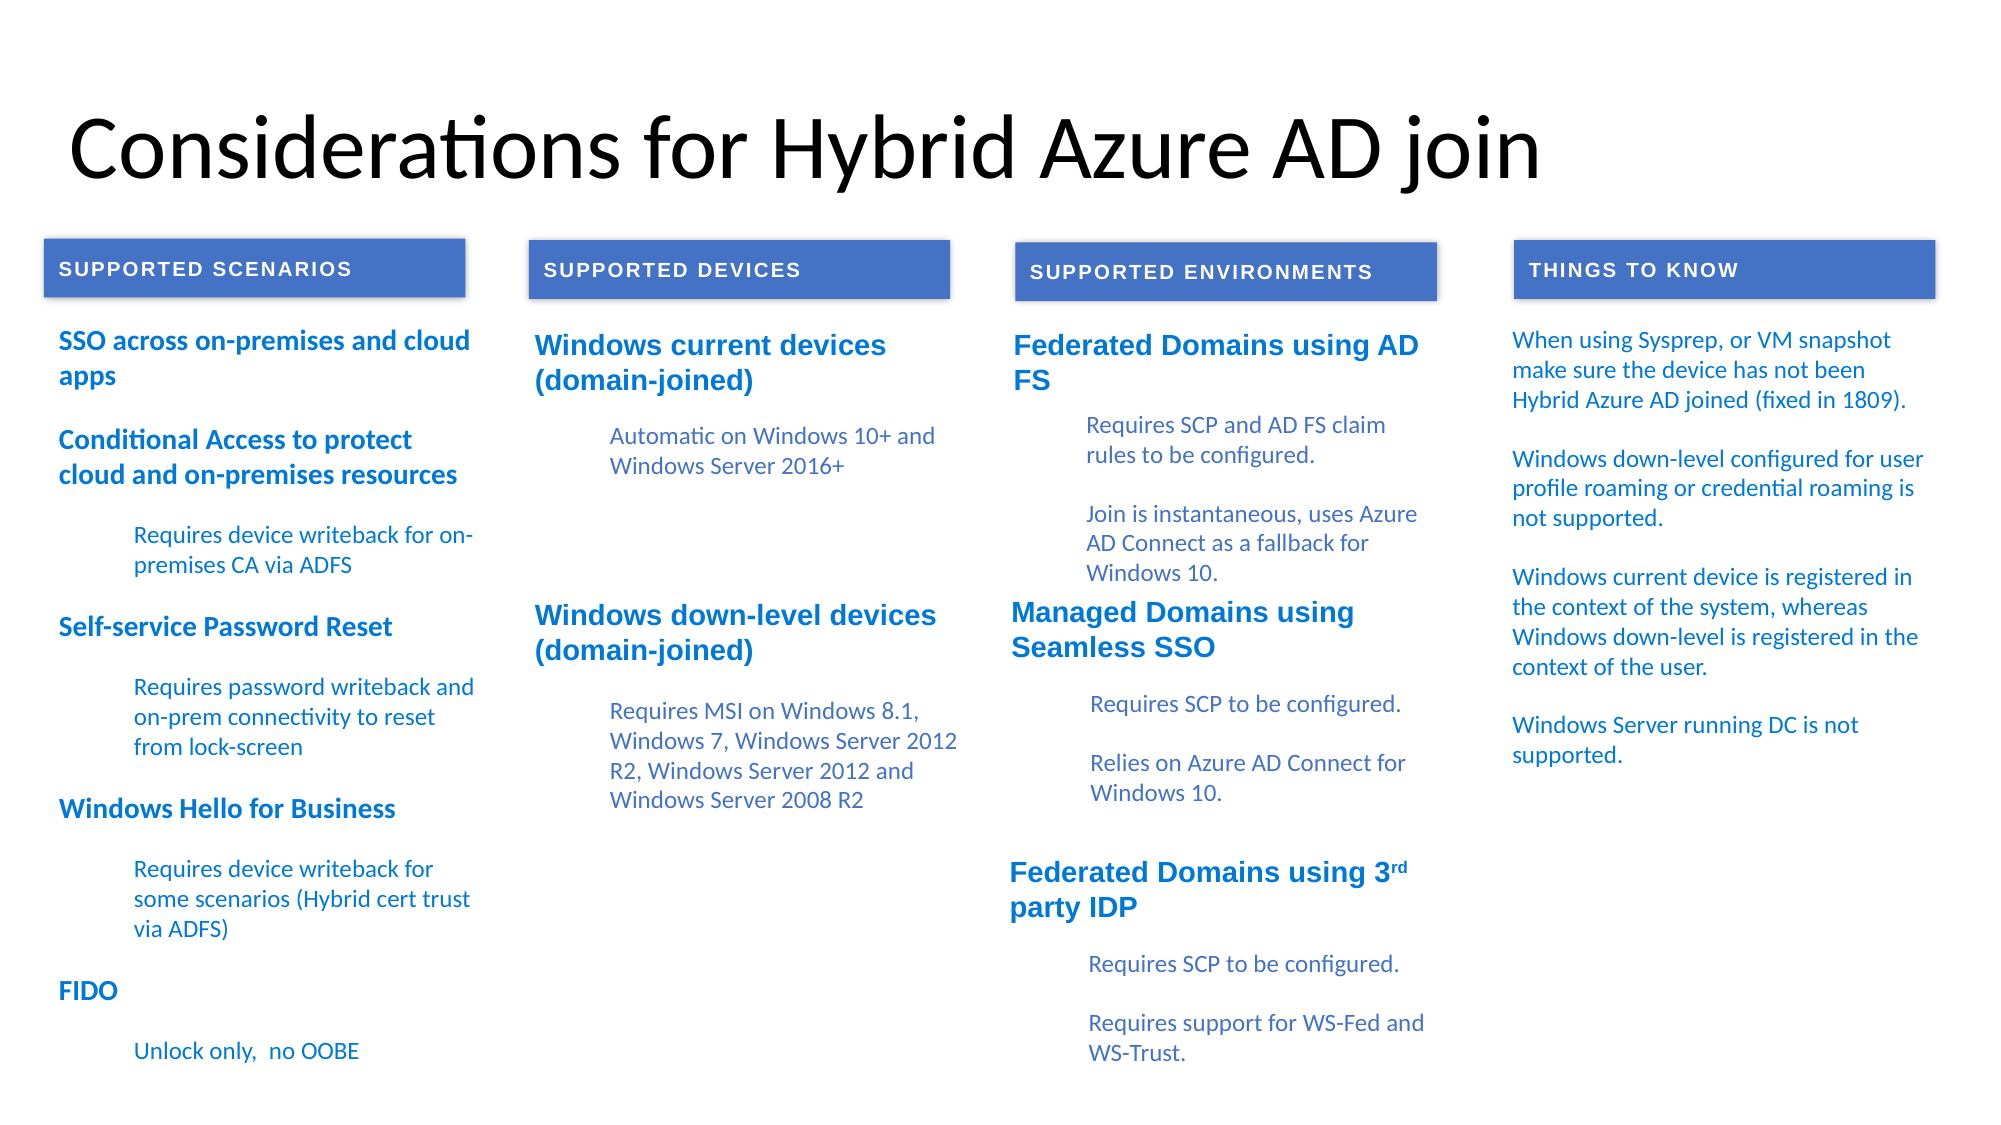

# Considerations for Hybrid Azure AD join
SUPPORTED SCENARIOS
SUPPORTED DEVICES
THINGS TO KNOW
SUPPORTED ENVIRONMENTS
SSO across on-premises and cloud apps
Conditional Access to protect cloud and on-premises resources
Requires device writeback for on-premises CA via ADFS
Self-service Password Reset
Requires password writeback and on-prem connectivity to reset from lock-screen
Windows Hello for Business
Requires device writeback for some scenarios (Hybrid cert trust via ADFS)
FIDO
Unlock only,  no OOBE

When using Sysprep, or VM snapshot make sure the device has not been Hybrid Azure AD joined (fixed in 1809).
Windows down-level configured for user profile roaming or credential roaming is not supported.
Windows current device is registered in the context of the system, whereas Windows down-level is registered in the context of the user.
Windows Server running DC is not supported.

Windows current devices (domain-joined)
Federated Domains using AD FS
Requires SCP and AD FS claim rules to be configured.
Join is instantaneous, uses Azure AD Connect as a fallback for Windows 10.

Automatic on Windows 10+ and Windows Server 2016+
Managed Domains using Seamless SSO
Windows down-level devices (domain-joined)
Requires SCP to be configured.
Relies on Azure AD Connect for Windows 10.

Requires MSI on Windows 8.1, Windows 7, Windows Server 2012 R2, Windows Server 2012 and Windows Server 2008 R2
Federated Domains using 3rd party IDP
Requires SCP to be configured.
Requires support for WS-Fed and WS-Trust.